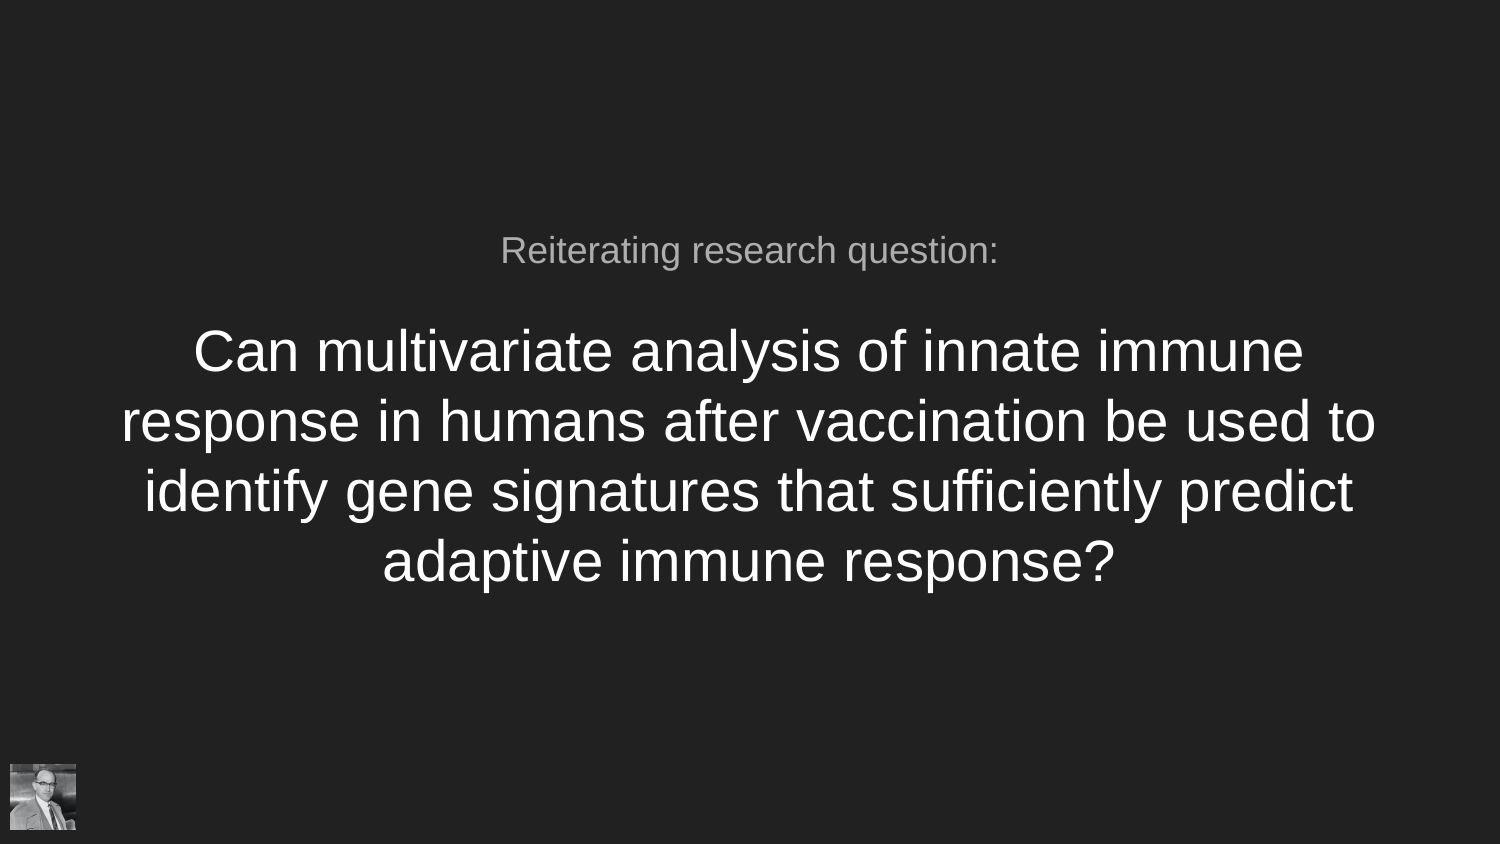

Reiterating research question:
# Can multivariate analysis of innate immune response in humans after vaccination be used to identify gene signatures that sufficiently predict adaptive immune response?